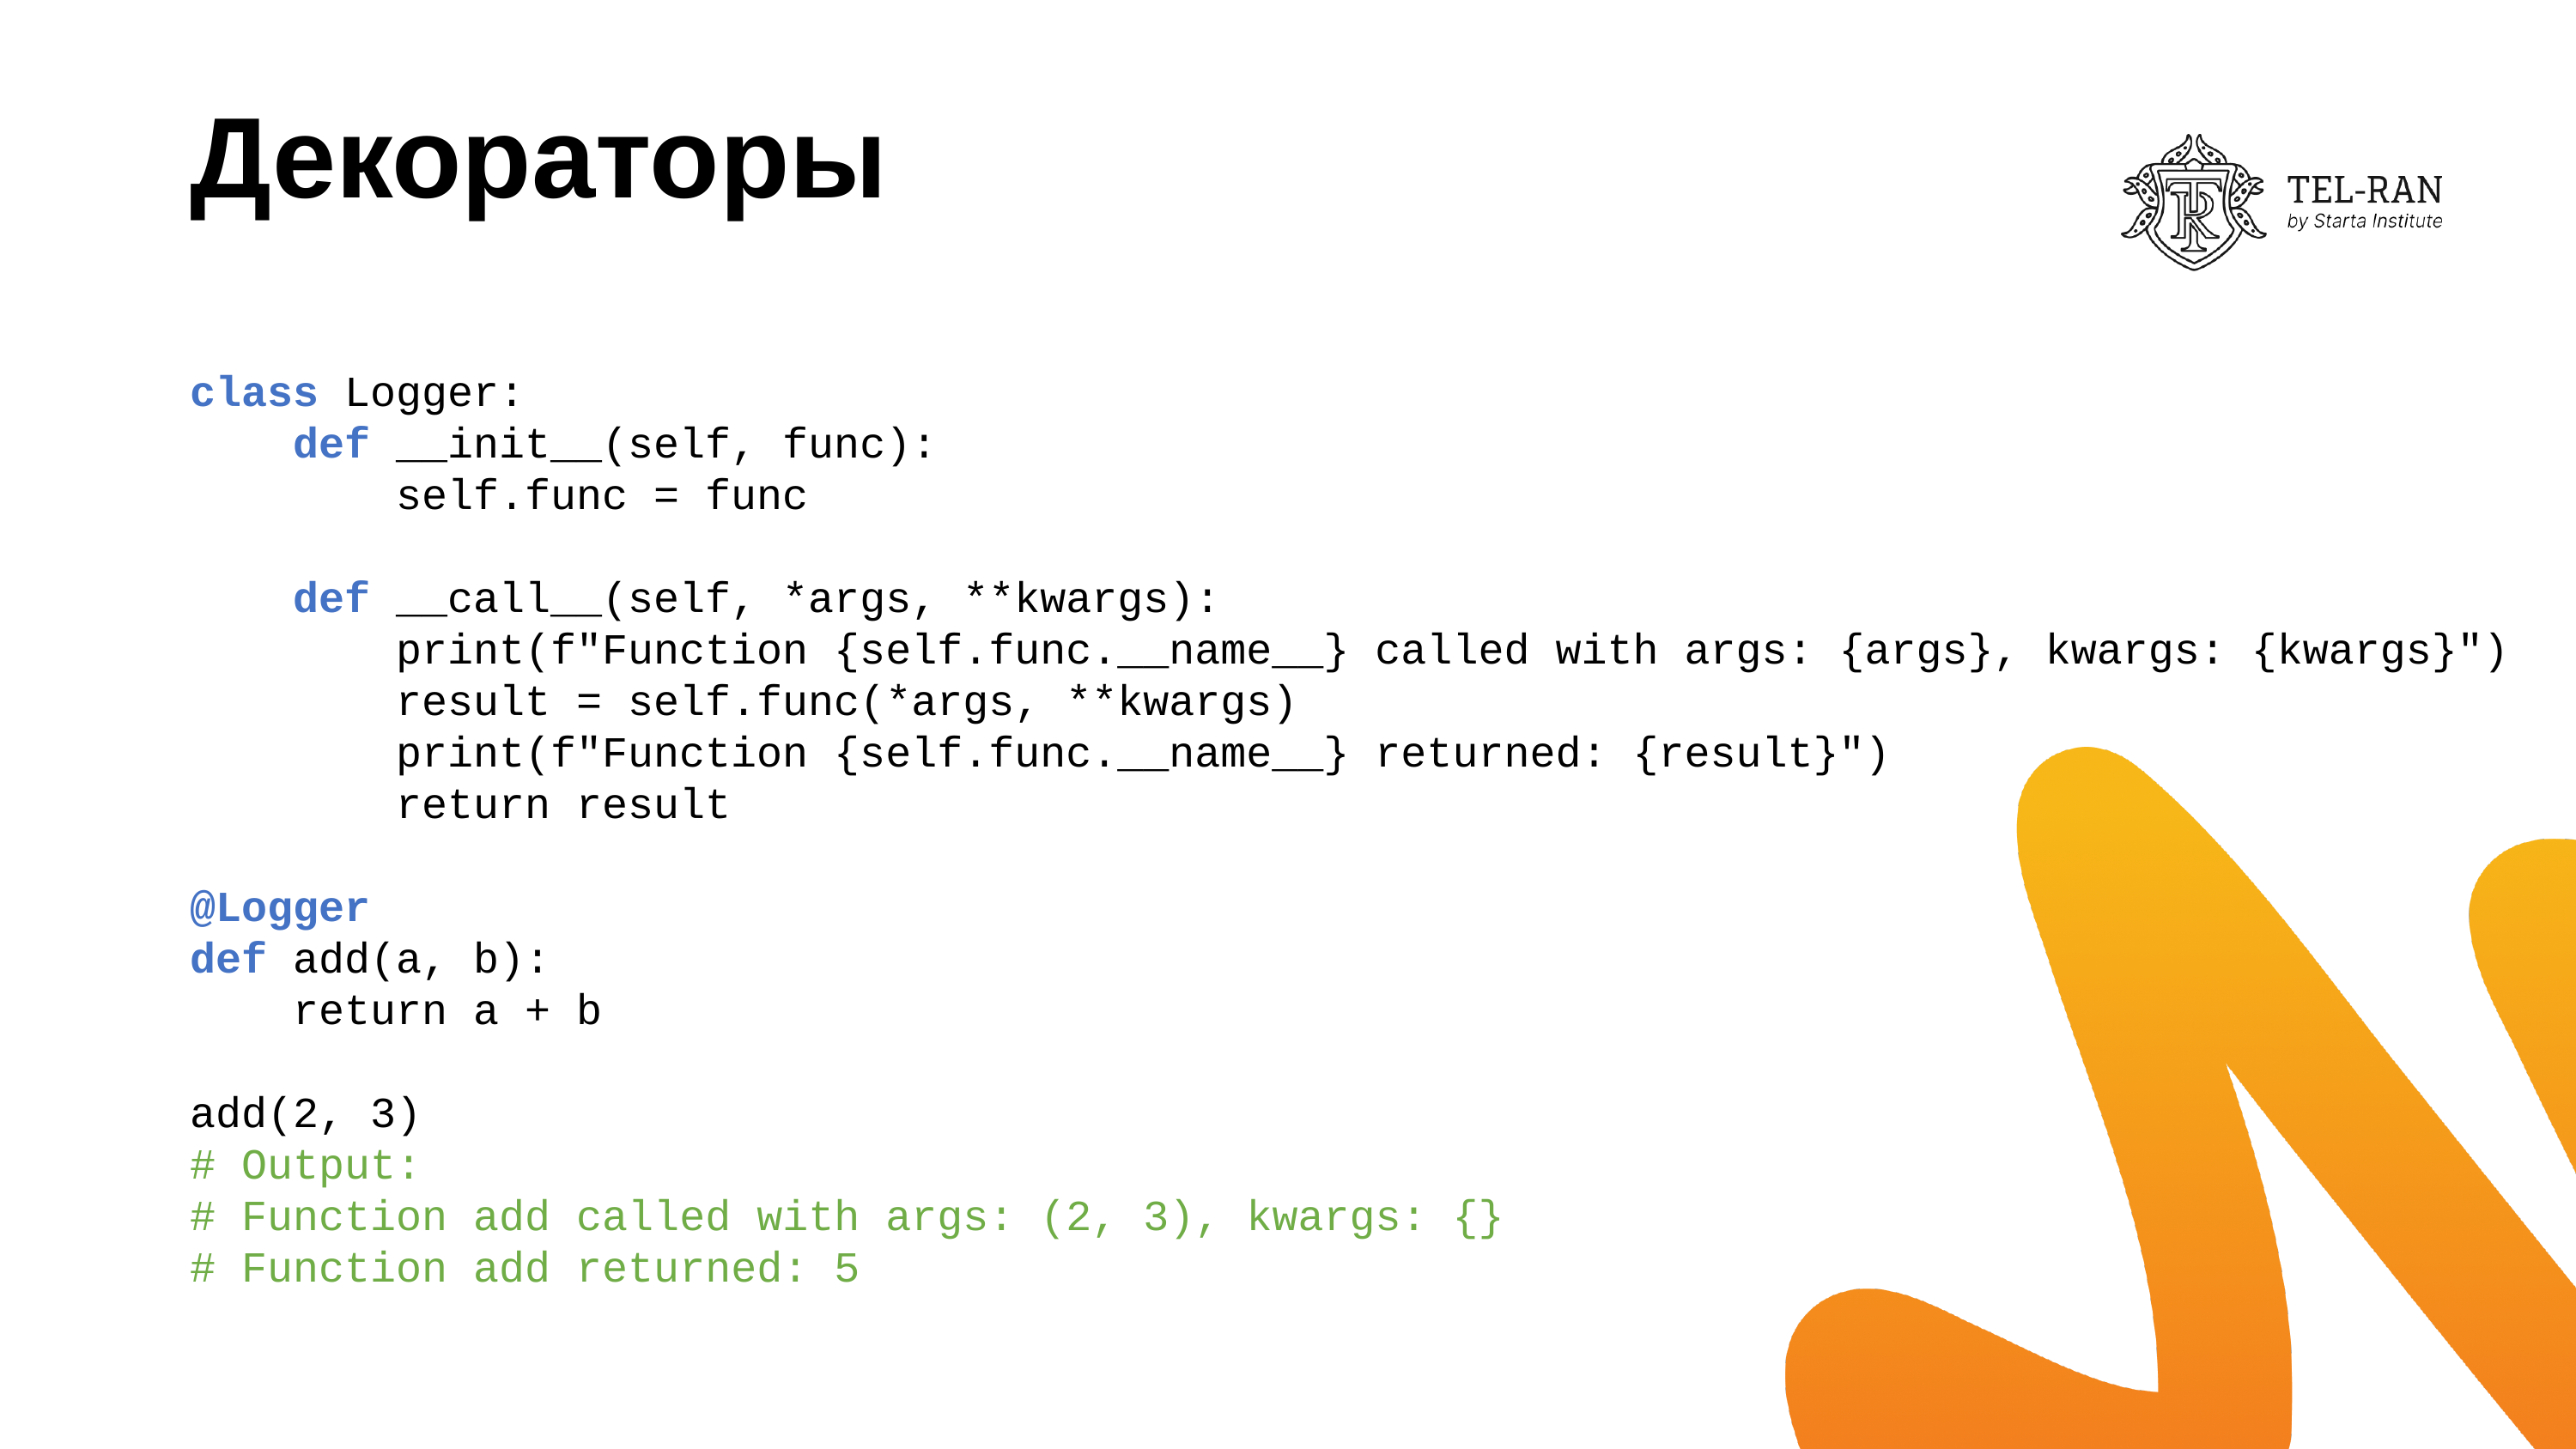

# Декораторы
class Logger:
    def __init__(self, func):
        self.func = func

    def __call__(self, *args, **kwargs):
        print(f"Function {self.func.__name__} called with args: {args}, kwargs: {kwargs}")
        result = self.func(*args, **kwargs)
        print(f"Function {self.func.__name__} returned: {result}")
        return result

@Logger
def add(a, b):
    return a + b

add(2, 3)
# Output:
# Function add called with args: (2, 3), kwargs: {}
# Function add returned: 5